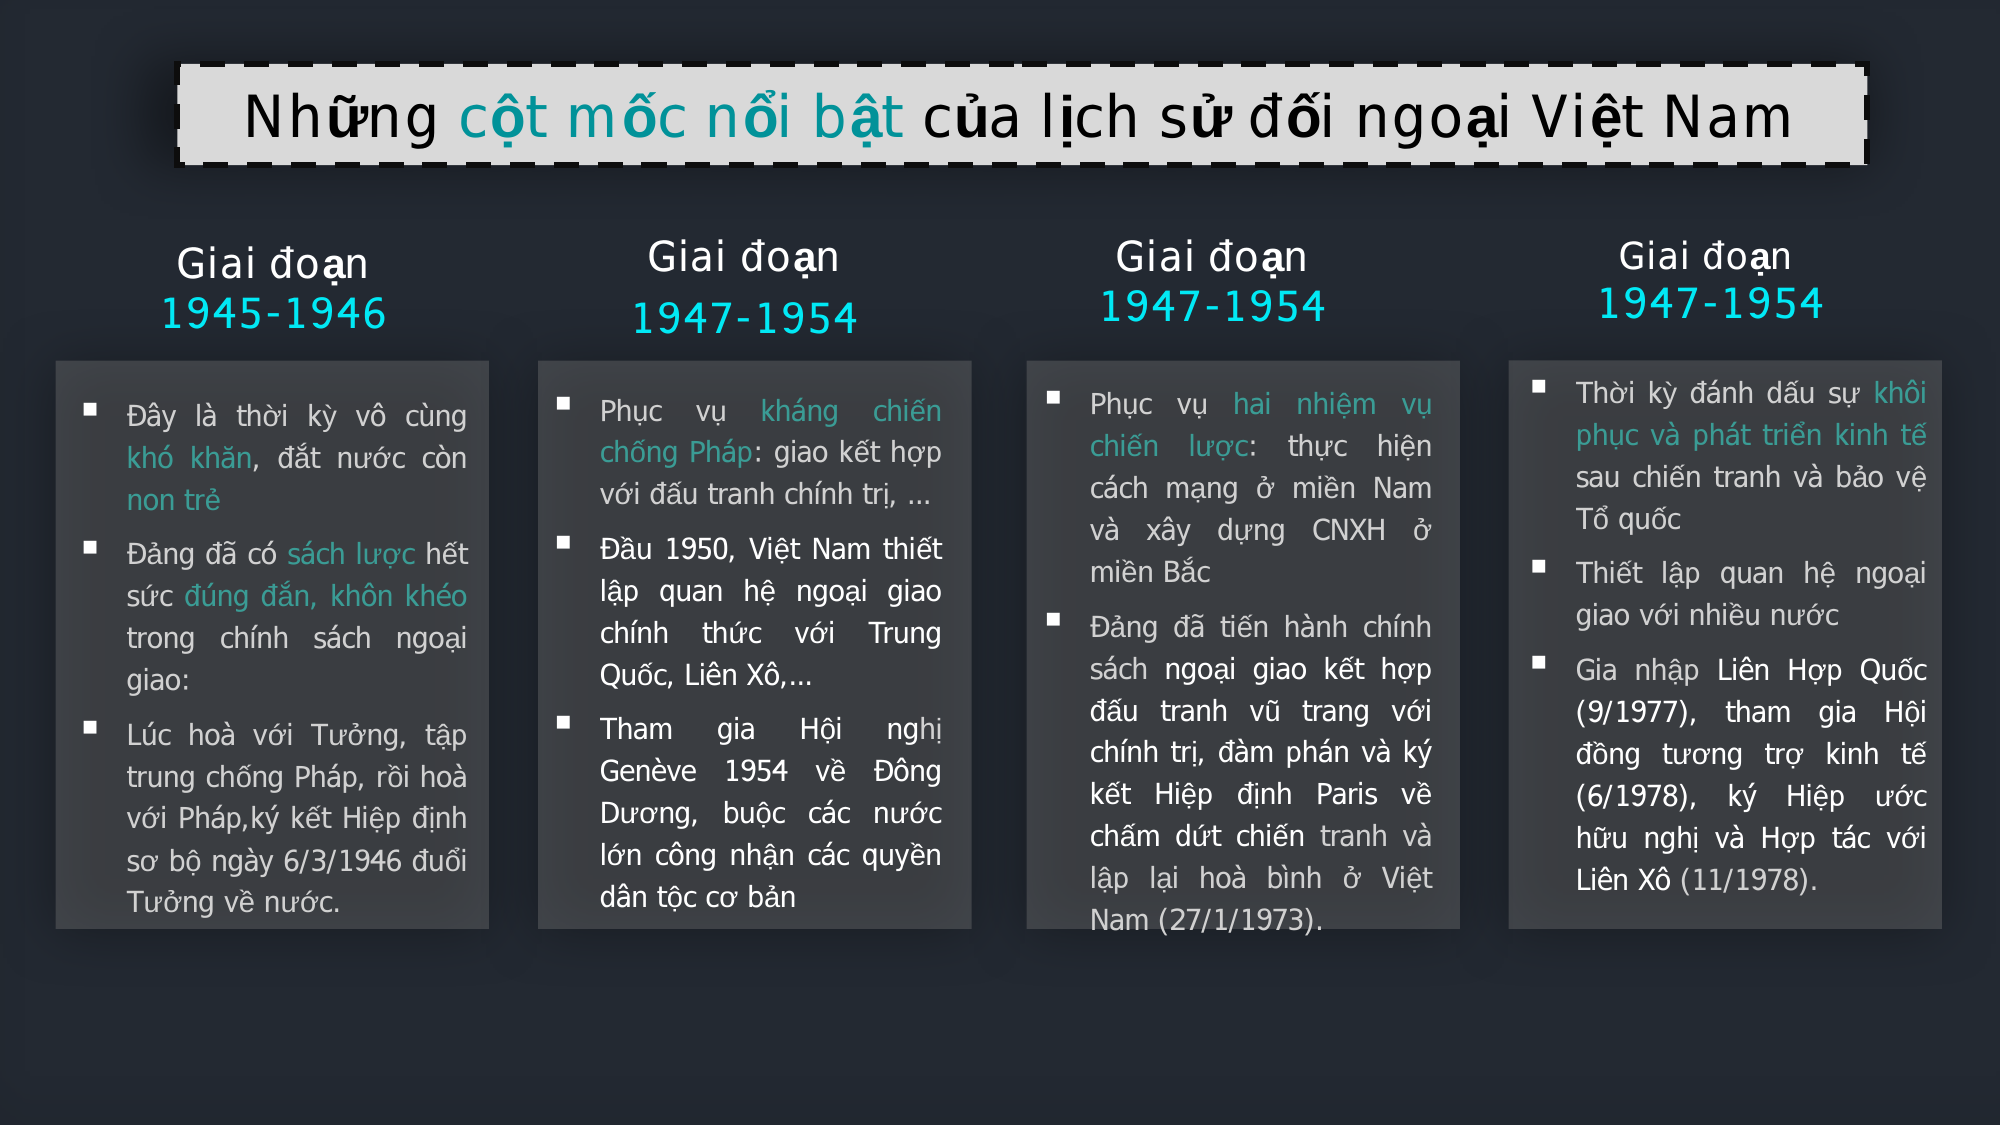

Những cột mốc nổi bật của lịch sử đối ngoại Việt Nam
Giai đoạn
1947-1954
Giai đoạn
1947-1954
Giai đoạn
1947-1954
Giai đoạn
1945-1946

Thời kỳ đánh dấu sự khôi phục và phát triển kinh tế sau chiến tranh và bảo vệ Tổ quốc
Thiết lập quan hệ ngoại giao với nhiều nước
Gia nhập Liên Hợp Quốc (9/1977), tham gia Hội đồng tương trợ kinh tế (6/1978), ký Hiệp ước hữu nghị và Hợp tác với Liên Xô (11/1978).

Phục vụ hai nhiệm vụ chiến lược: thực hiện cách mạng ở miền Nam và xây dựng CNXH ở miền Bắc
Đảng đã tiến hành chính sách ngoại giao kết hợp đấu tranh vũ trang với chính trị, đàm phán và ký kết Hiệp định Paris về chấm dứt chiến tranh và lập lại hoà bình ở Việt Nam (27/1/1973).
Phục vụ kháng chiến chống Pháp: giao kết hợp với đấu tranh chính trị, …
Đầu 1950, Việt Nam thiết lập quan hệ ngoại giao chính thức với Trung Quốc, Liên Xô,…
Tham gia Hội nghị Genève 1954 về Đông Dương, buộc các nước lớn công nhận các quyền dân tộc cơ bản
Đây là thời kỳ vô cùng khó khăn, đắt nước còn non trẻ
Đảng đã có sách lược hết sức đúng đắn, khôn khéo trong chính sách ngoại giao:
Lúc hoà với Tưởng, tập trung chống Pháp, rồi hoà với Pháp,ký kết Hiệp định sơ bộ ngày 6/3/1946 đuổi Tưởng về nước.